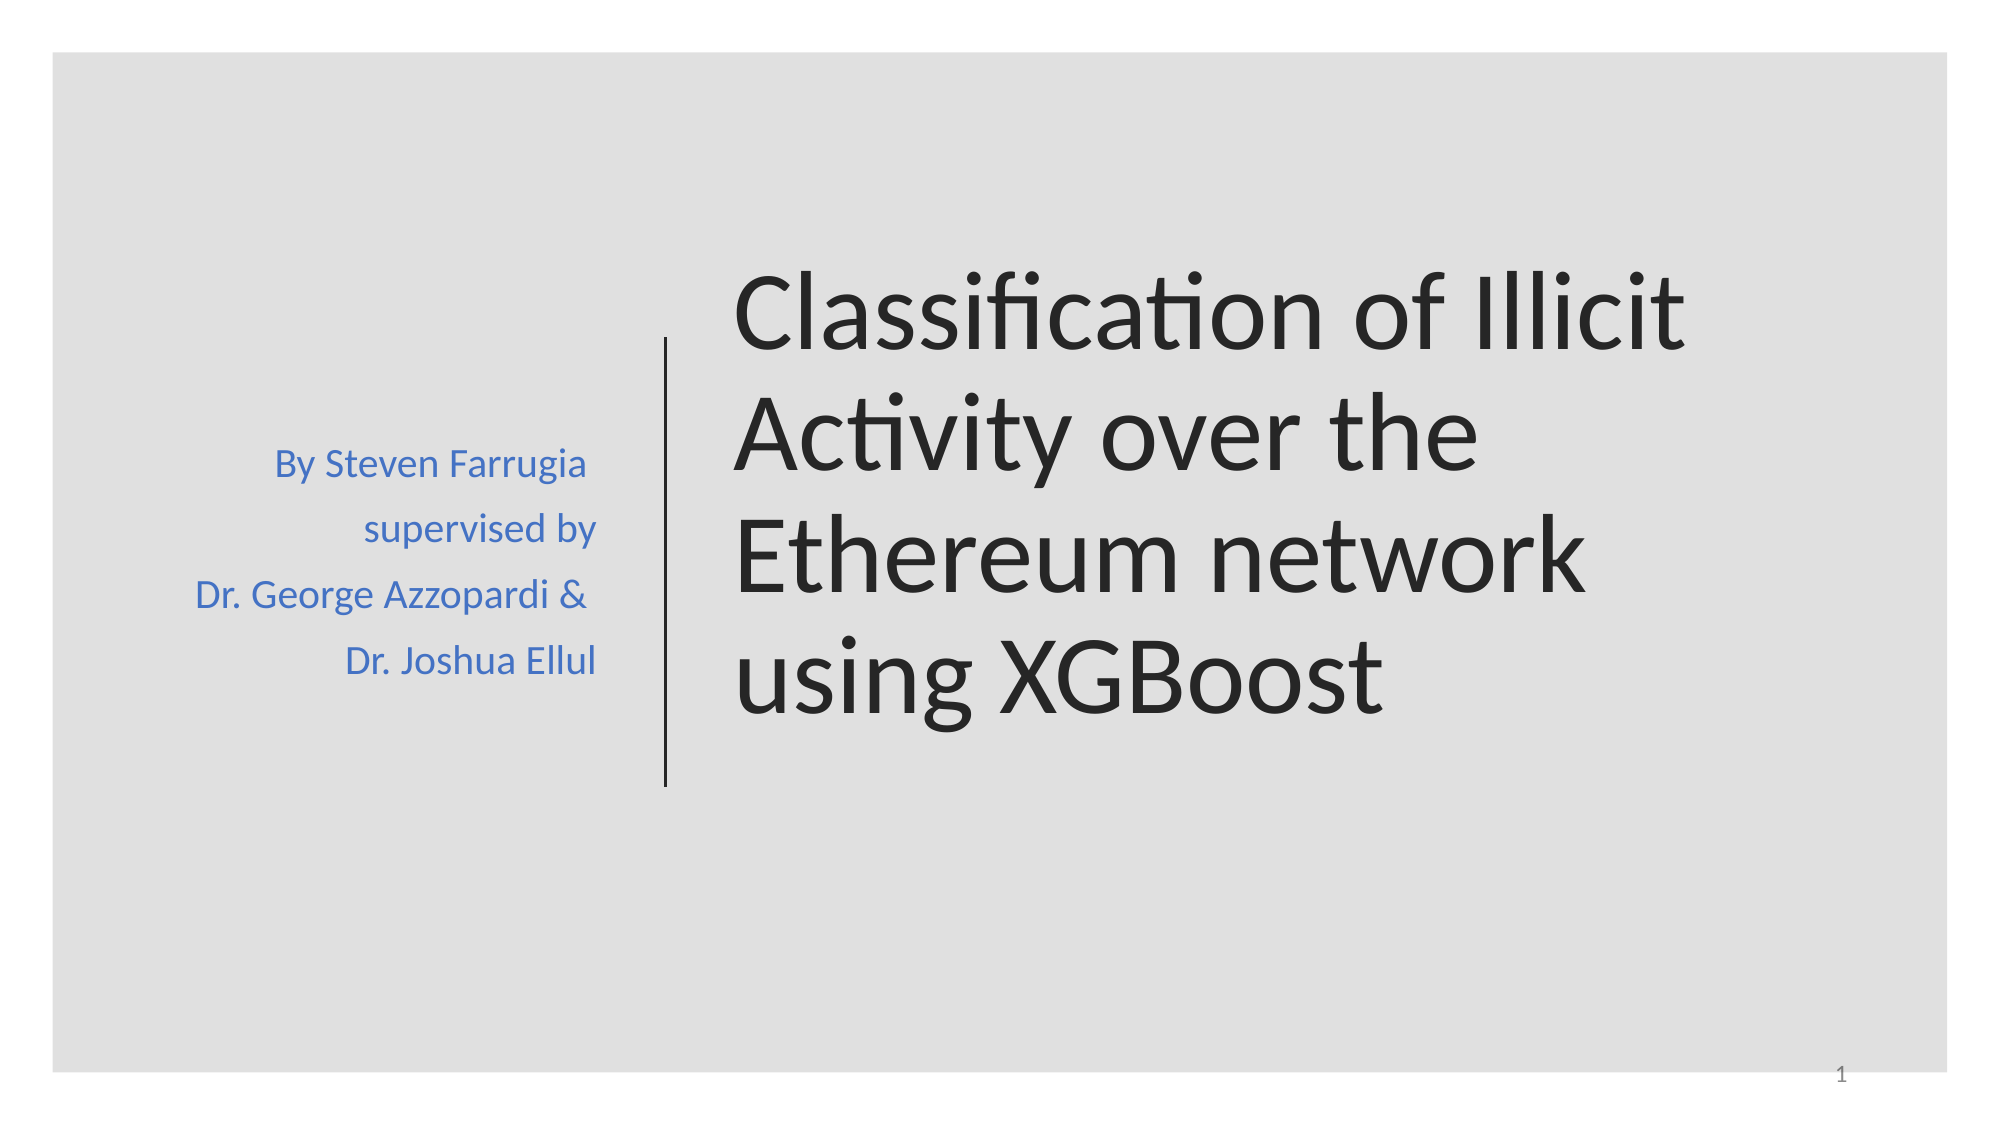

By Steven Farrugia
supervised by
Dr. George Azzopardi &
Dr. Joshua Ellul
# Classification of Illicit Activity over the Ethereum network using XGBoost
1